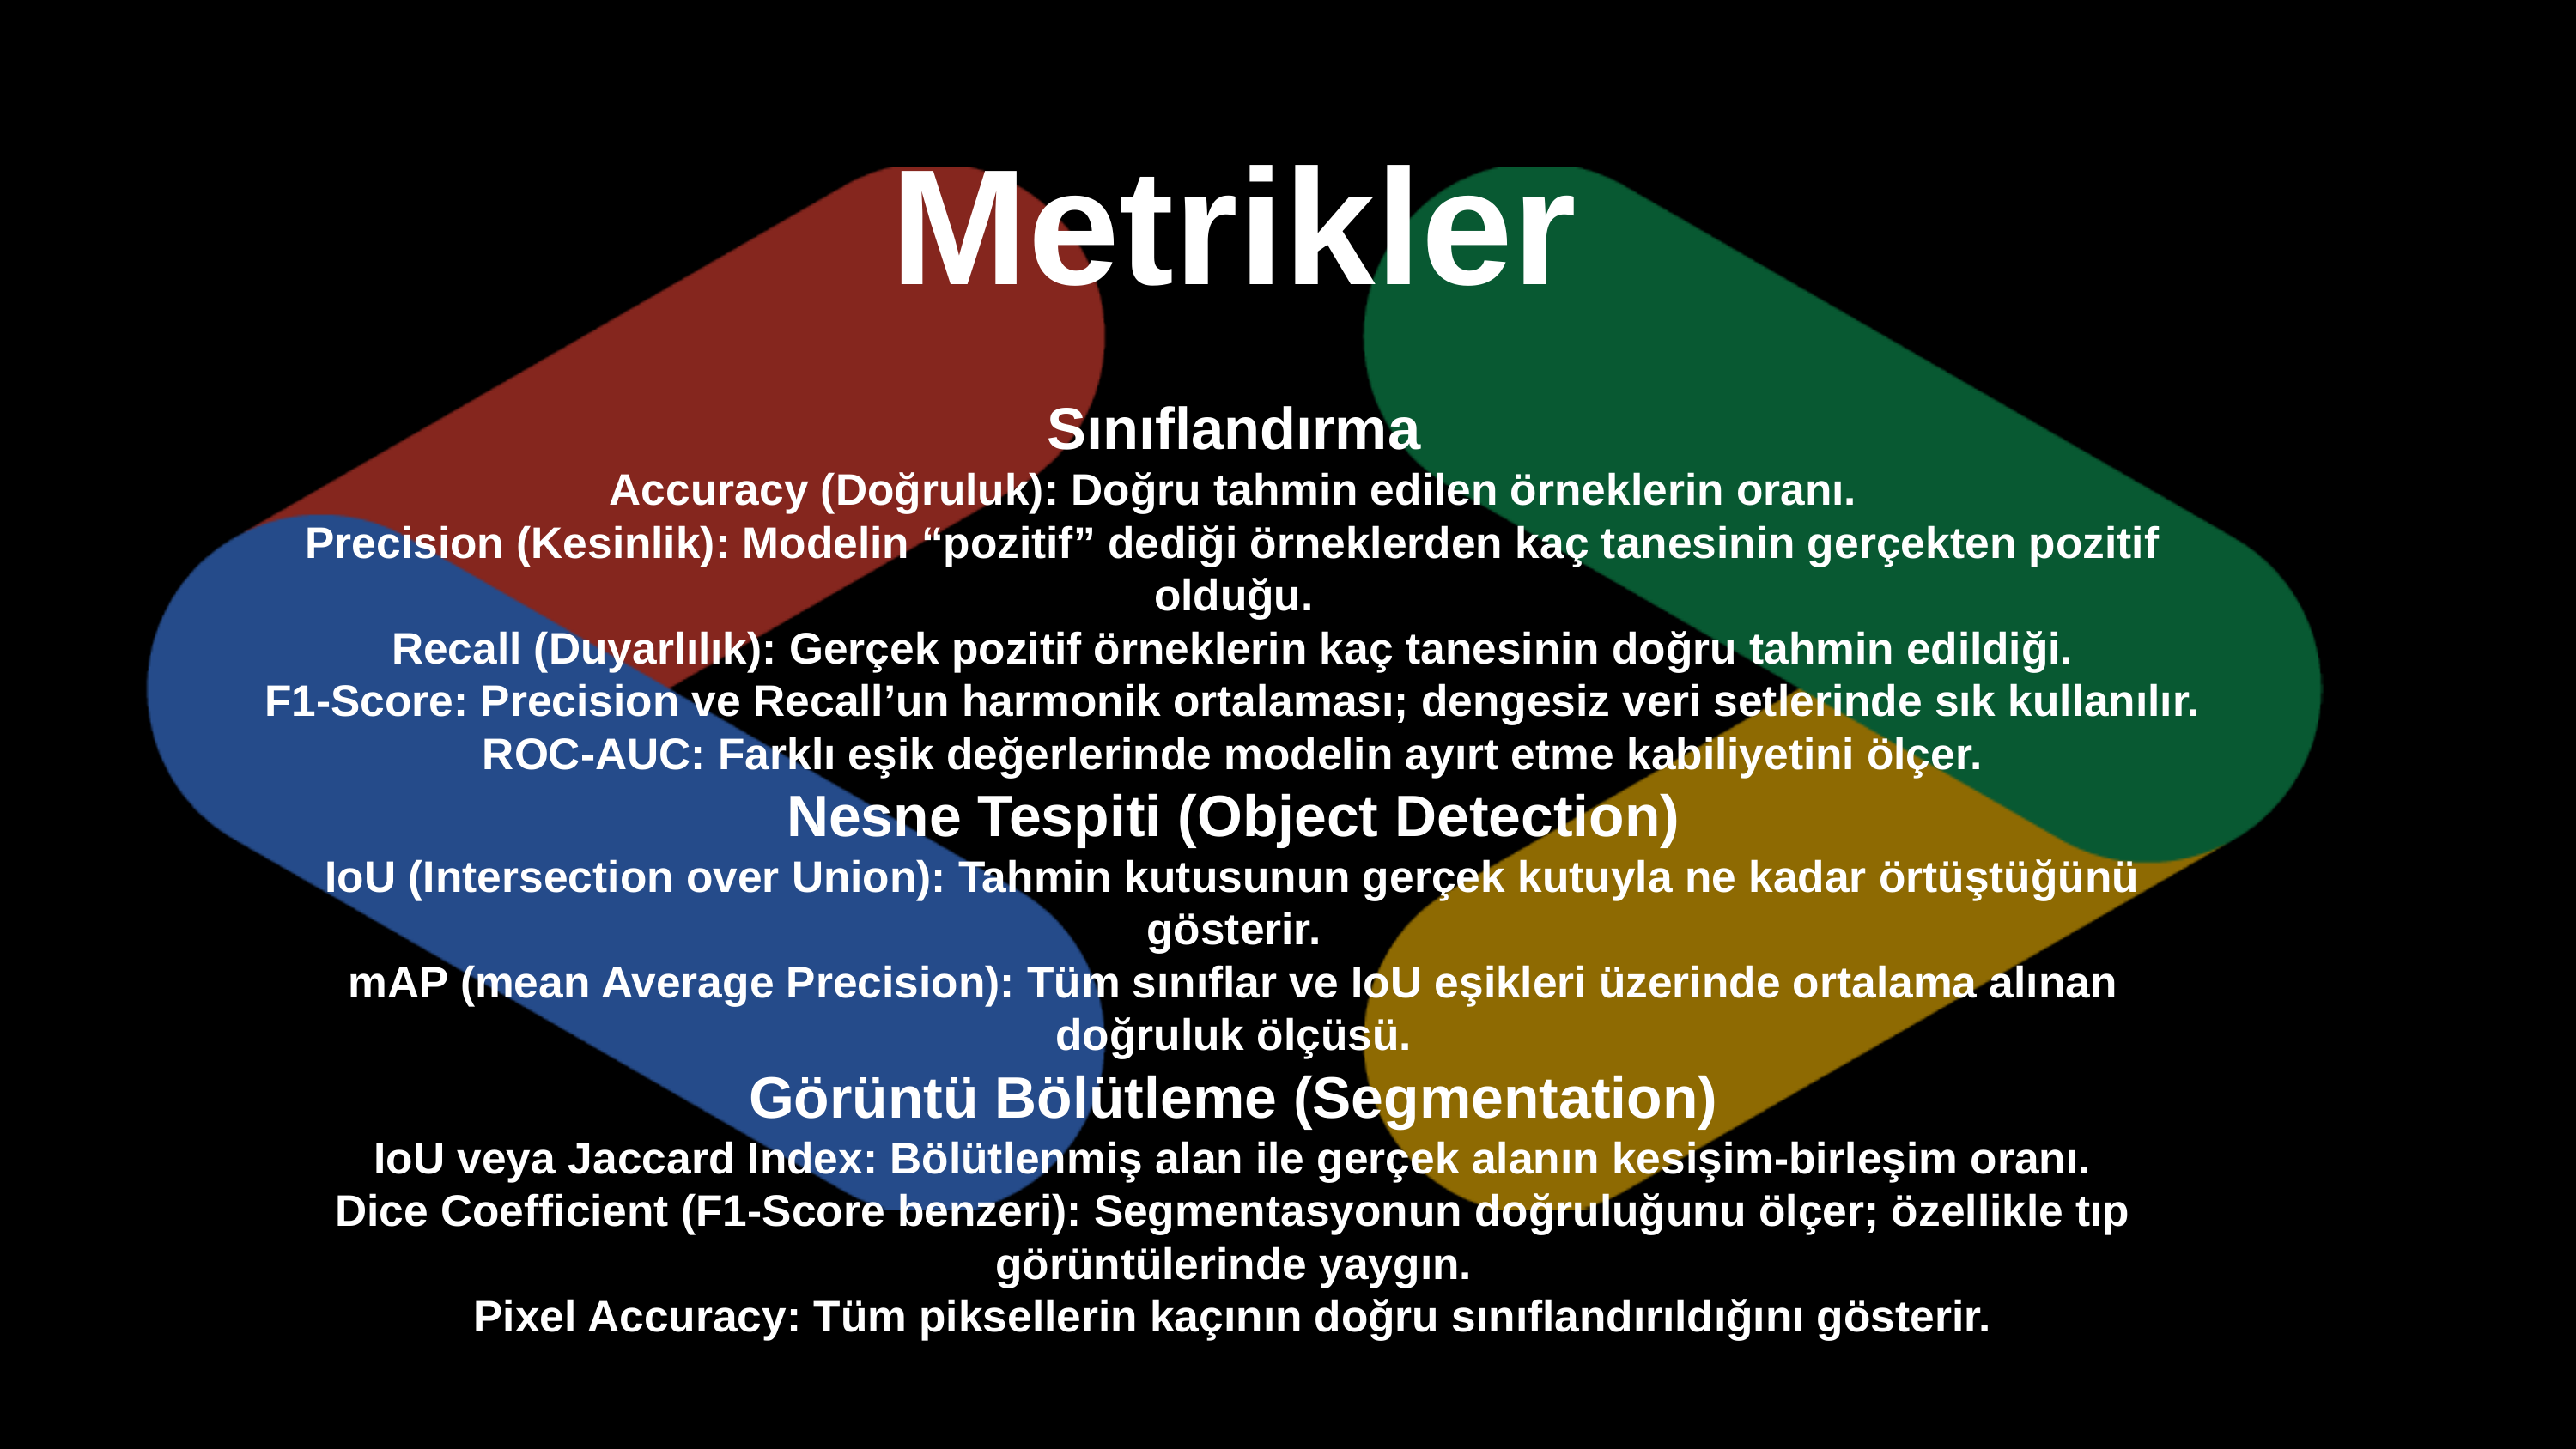

Metrikler

Sınıflandırma
Accuracy (Doğruluk): Doğru tahmin edilen örneklerin oranı.
Precision (Kesinlik): Modelin “pozitif” dediği örneklerden kaç tanesinin gerçekten pozitif olduğu.
Recall (Duyarlılık): Gerçek pozitif örneklerin kaç tanesinin doğru tahmin edildiği.
F1-Score: Precision ve Recall’un harmonik ortalaması; dengesiz veri setlerinde sık kullanılır.
ROC-AUC: Farklı eşik değerlerinde modelin ayırt etme kabiliyetini ölçer.
Nesne Tespiti (Object Detection)
IoU (Intersection over Union): Tahmin kutusunun gerçek kutuyla ne kadar örtüştüğünü gösterir.
mAP (mean Average Precision): Tüm sınıflar ve IoU eşikleri üzerinde ortalama alınan doğruluk ölçüsü.
Görüntü Bölütleme (Segmentation)
IoU veya Jaccard Index: Bölütlenmiş alan ile gerçek alanın kesişim-birleşim oranı.
Dice Coefficient (F1-Score benzeri): Segmentasyonun doğruluğunu ölçer; özellikle tıp görüntülerinde yaygın.
Pixel Accuracy: Tüm piksellerin kaçının doğru sınıflandırıldığını gösterir.